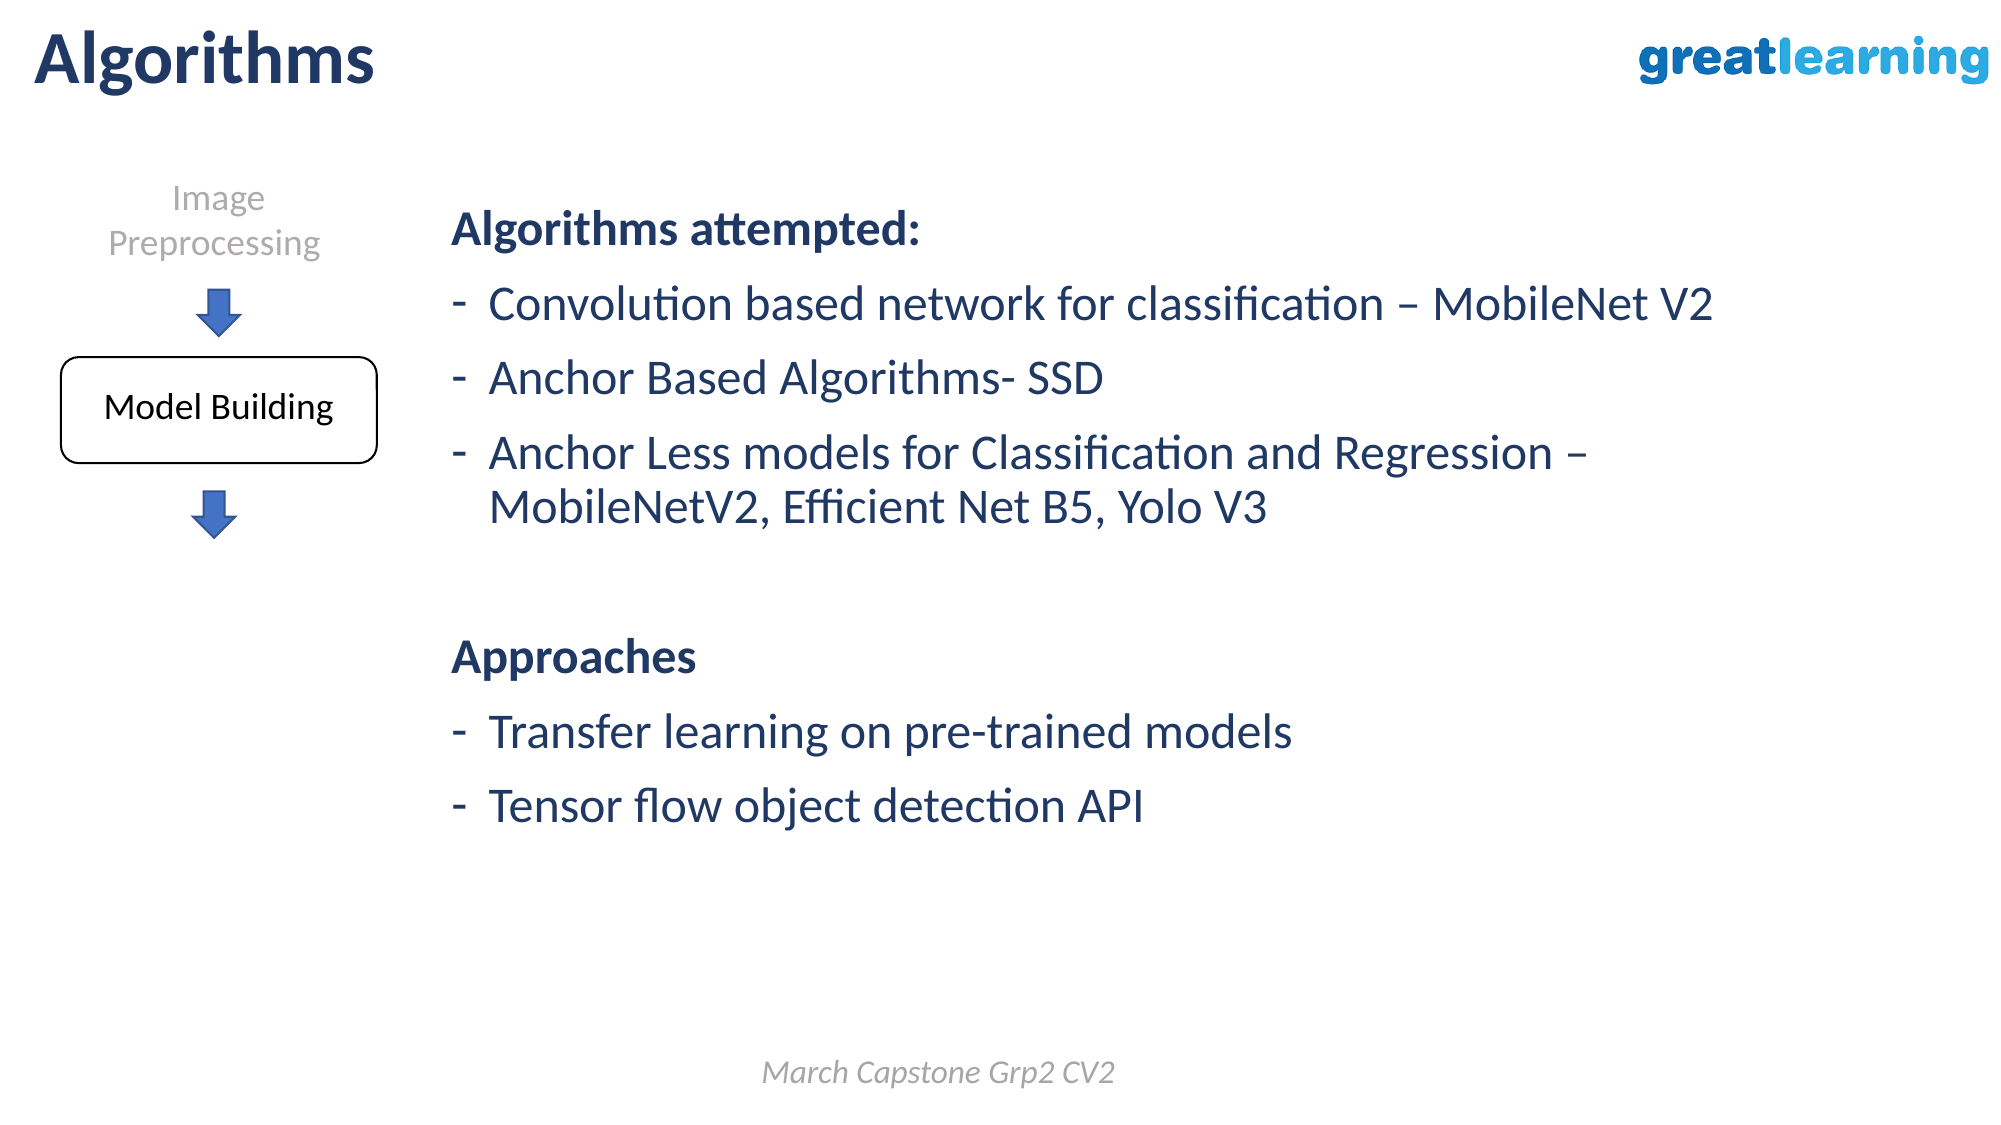

Algorithms
Image Preprocessing
Algorithms attempted:
Convolution based network for classification – MobileNet V2
Anchor Based Algorithms- SSD
Anchor Less models for Classification and Regression – MobileNetV2, Efficient Net B5, Yolo V3

Approaches
Transfer learning on pre-trained models
Tensor flow object detection API

Model Building